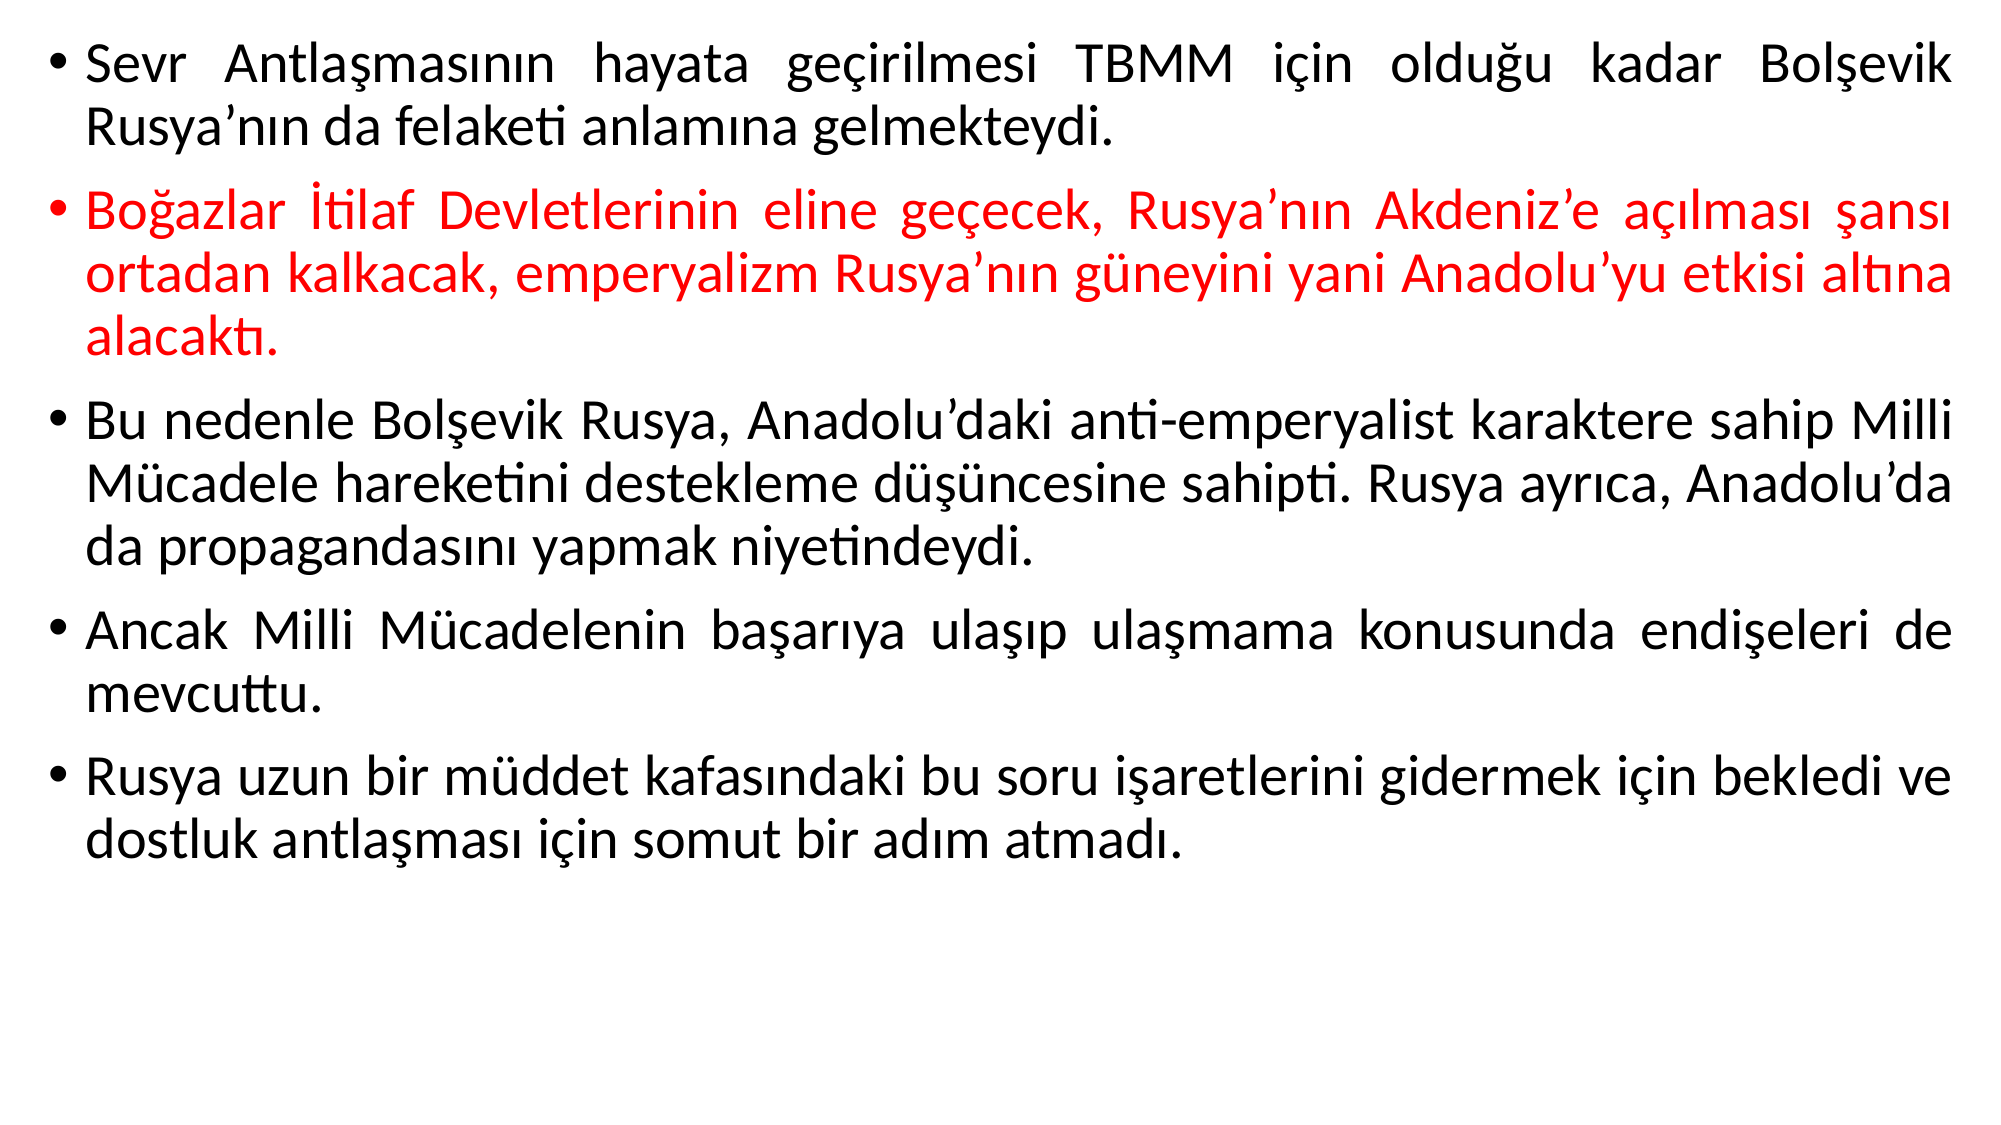

Sevr Antlaşmasının hayata geçirilmesi TBMM için olduğu kadar Bolşevik Rusya’nın da felaketi anlamına gelmekteydi.
Boğazlar İtilaf Devletlerinin eline geçecek, Rusya’nın Akdeniz’e açılması şansı ortadan kalkacak, emperyalizm Rusya’nın güneyini yani Anadolu’yu etkisi altına alacaktı.
Bu nedenle Bolşevik Rusya, Anadolu’daki anti-emperyalist karaktere sahip Milli Mücadele hareketini destekleme düşüncesine sahipti. Rusya ayrıca, Anadolu’da da propagandasını yapmak niyetindeydi.
Ancak Milli Mücadelenin başarıya ulaşıp ulaşmama konusunda endişeleri de mevcuttu.
Rusya uzun bir müddet kafasındaki bu soru işaretlerini gidermek için bekledi ve dostluk antlaşması için somut bir adım atmadı.